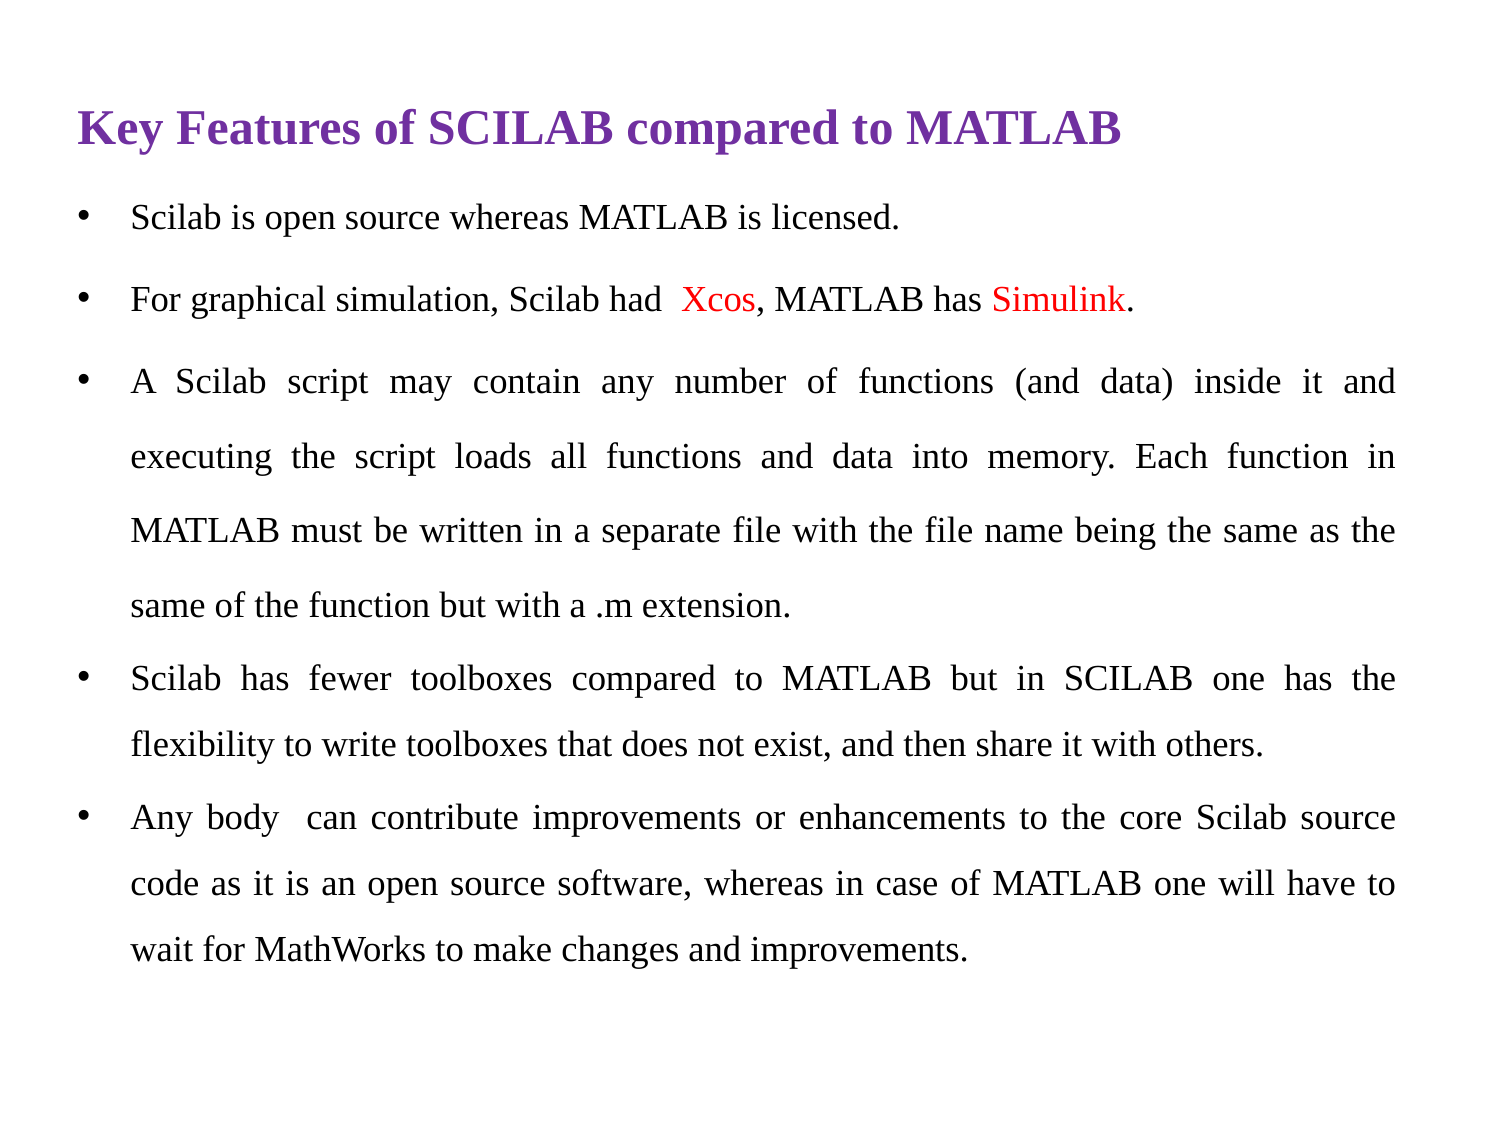

Key Features of SCILAB compared to MATLAB
Scilab is open source whereas MATLAB is licensed.
For graphical simulation, Scilab had  Xcos, MATLAB has Simulink.
A Scilab script may contain any number of functions (and data) inside it and executing the script loads all functions and data into memory. Each function in MATLAB must be written in a separate file with the file name being the same as the same of the function but with a .m extension.
Scilab has fewer toolboxes compared to MATLAB but in SCILAB one has the flexibility to write toolboxes that does not exist, and then share it with others.
Any body  can contribute improvements or enhancements to the core Scilab source code as it is an open source software, whereas in case of MATLAB one will have to wait for MathWorks to make changes and improvements.